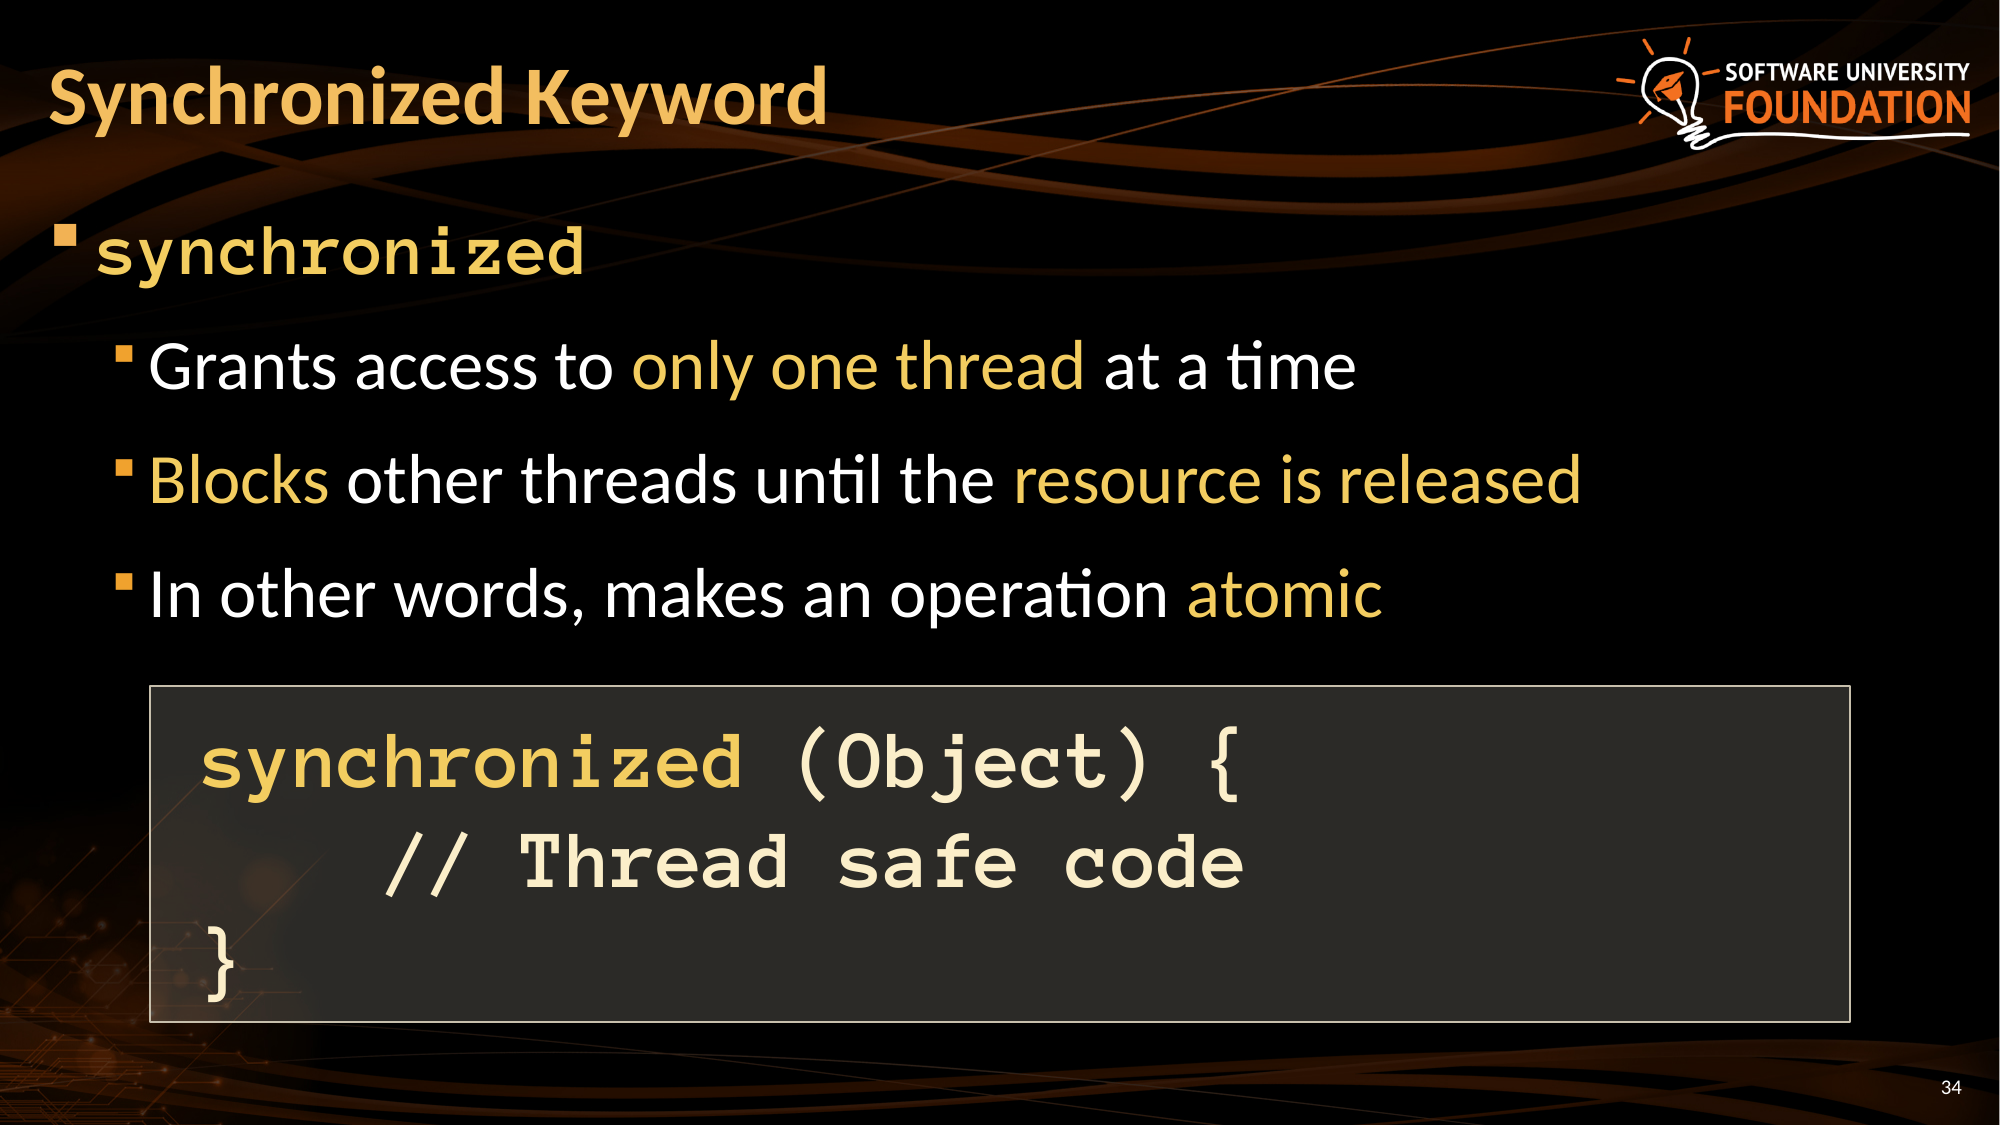

# Synchronized Keyword
synchronized
Grants access to only one thread at a time
Blocks other threads until the resource is released
In other words, makes an operation atomic
synchronized (Object) {
    // Thread safe code
}
34